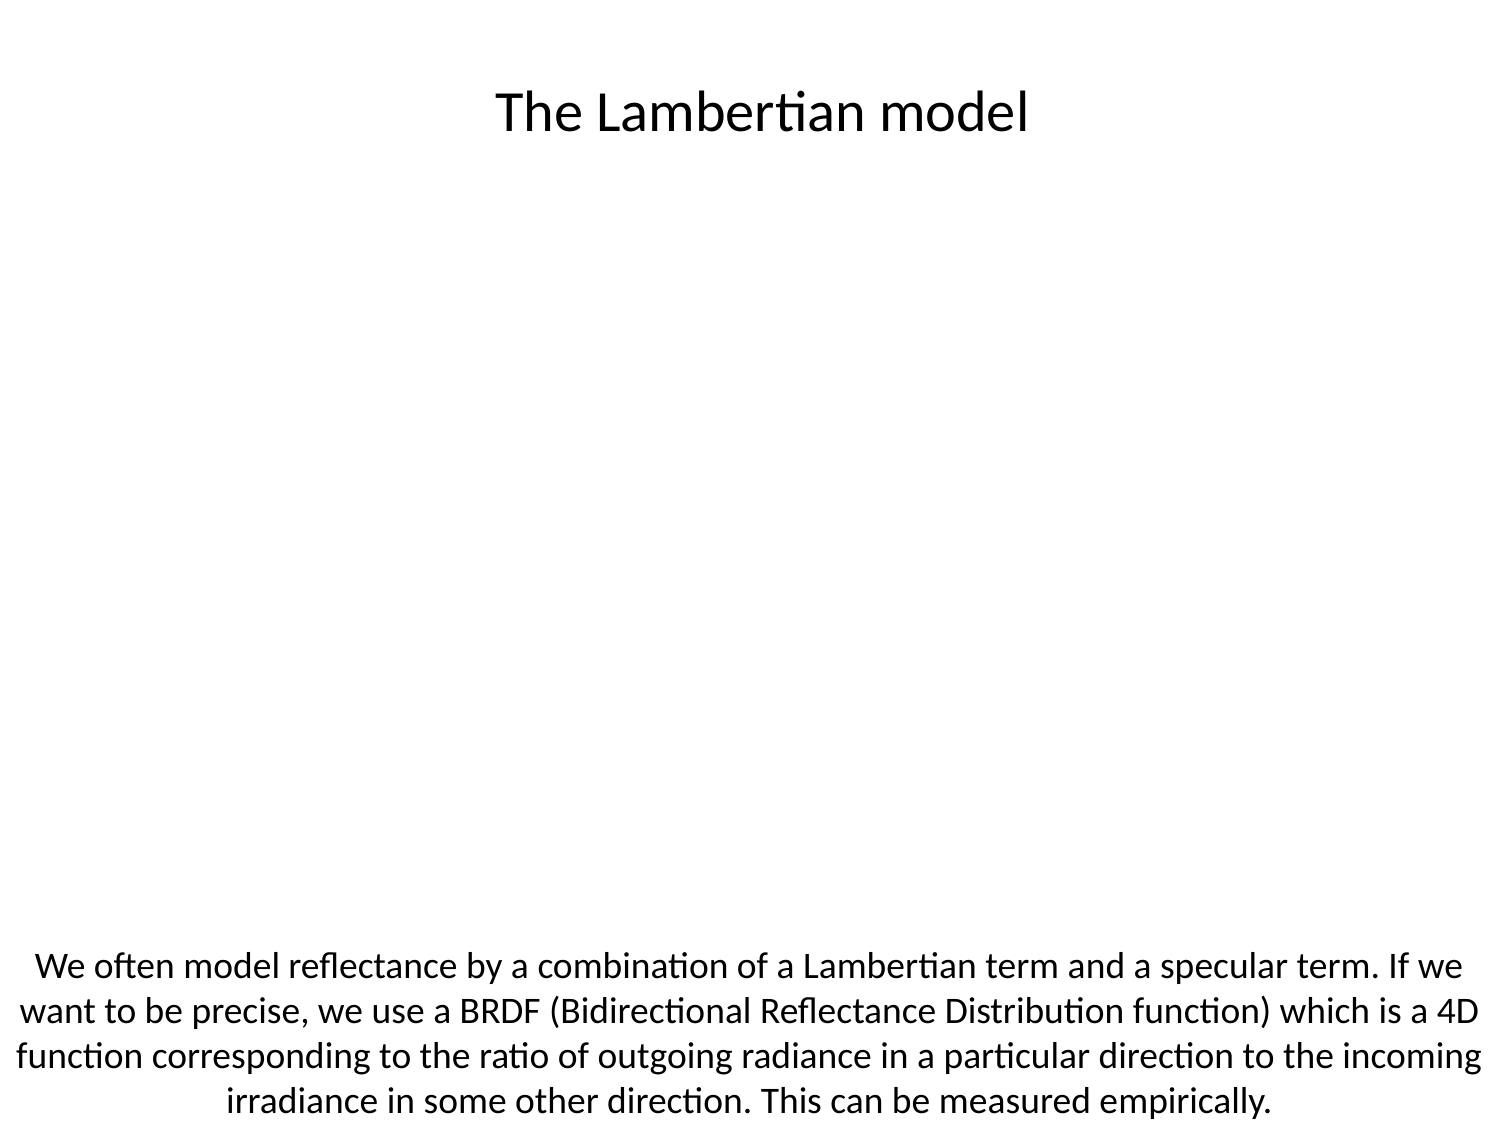

# The Lambertian model
We often model reflectance by a combination of a Lambertian term and a specular term. If we want to be precise, we use a BRDF (Bidirectional Reflectance Distribution function) which is a 4D function corresponding to the ratio of outgoing radiance in a particular direction to the incoming irradiance in some other direction. This can be measured empirically.